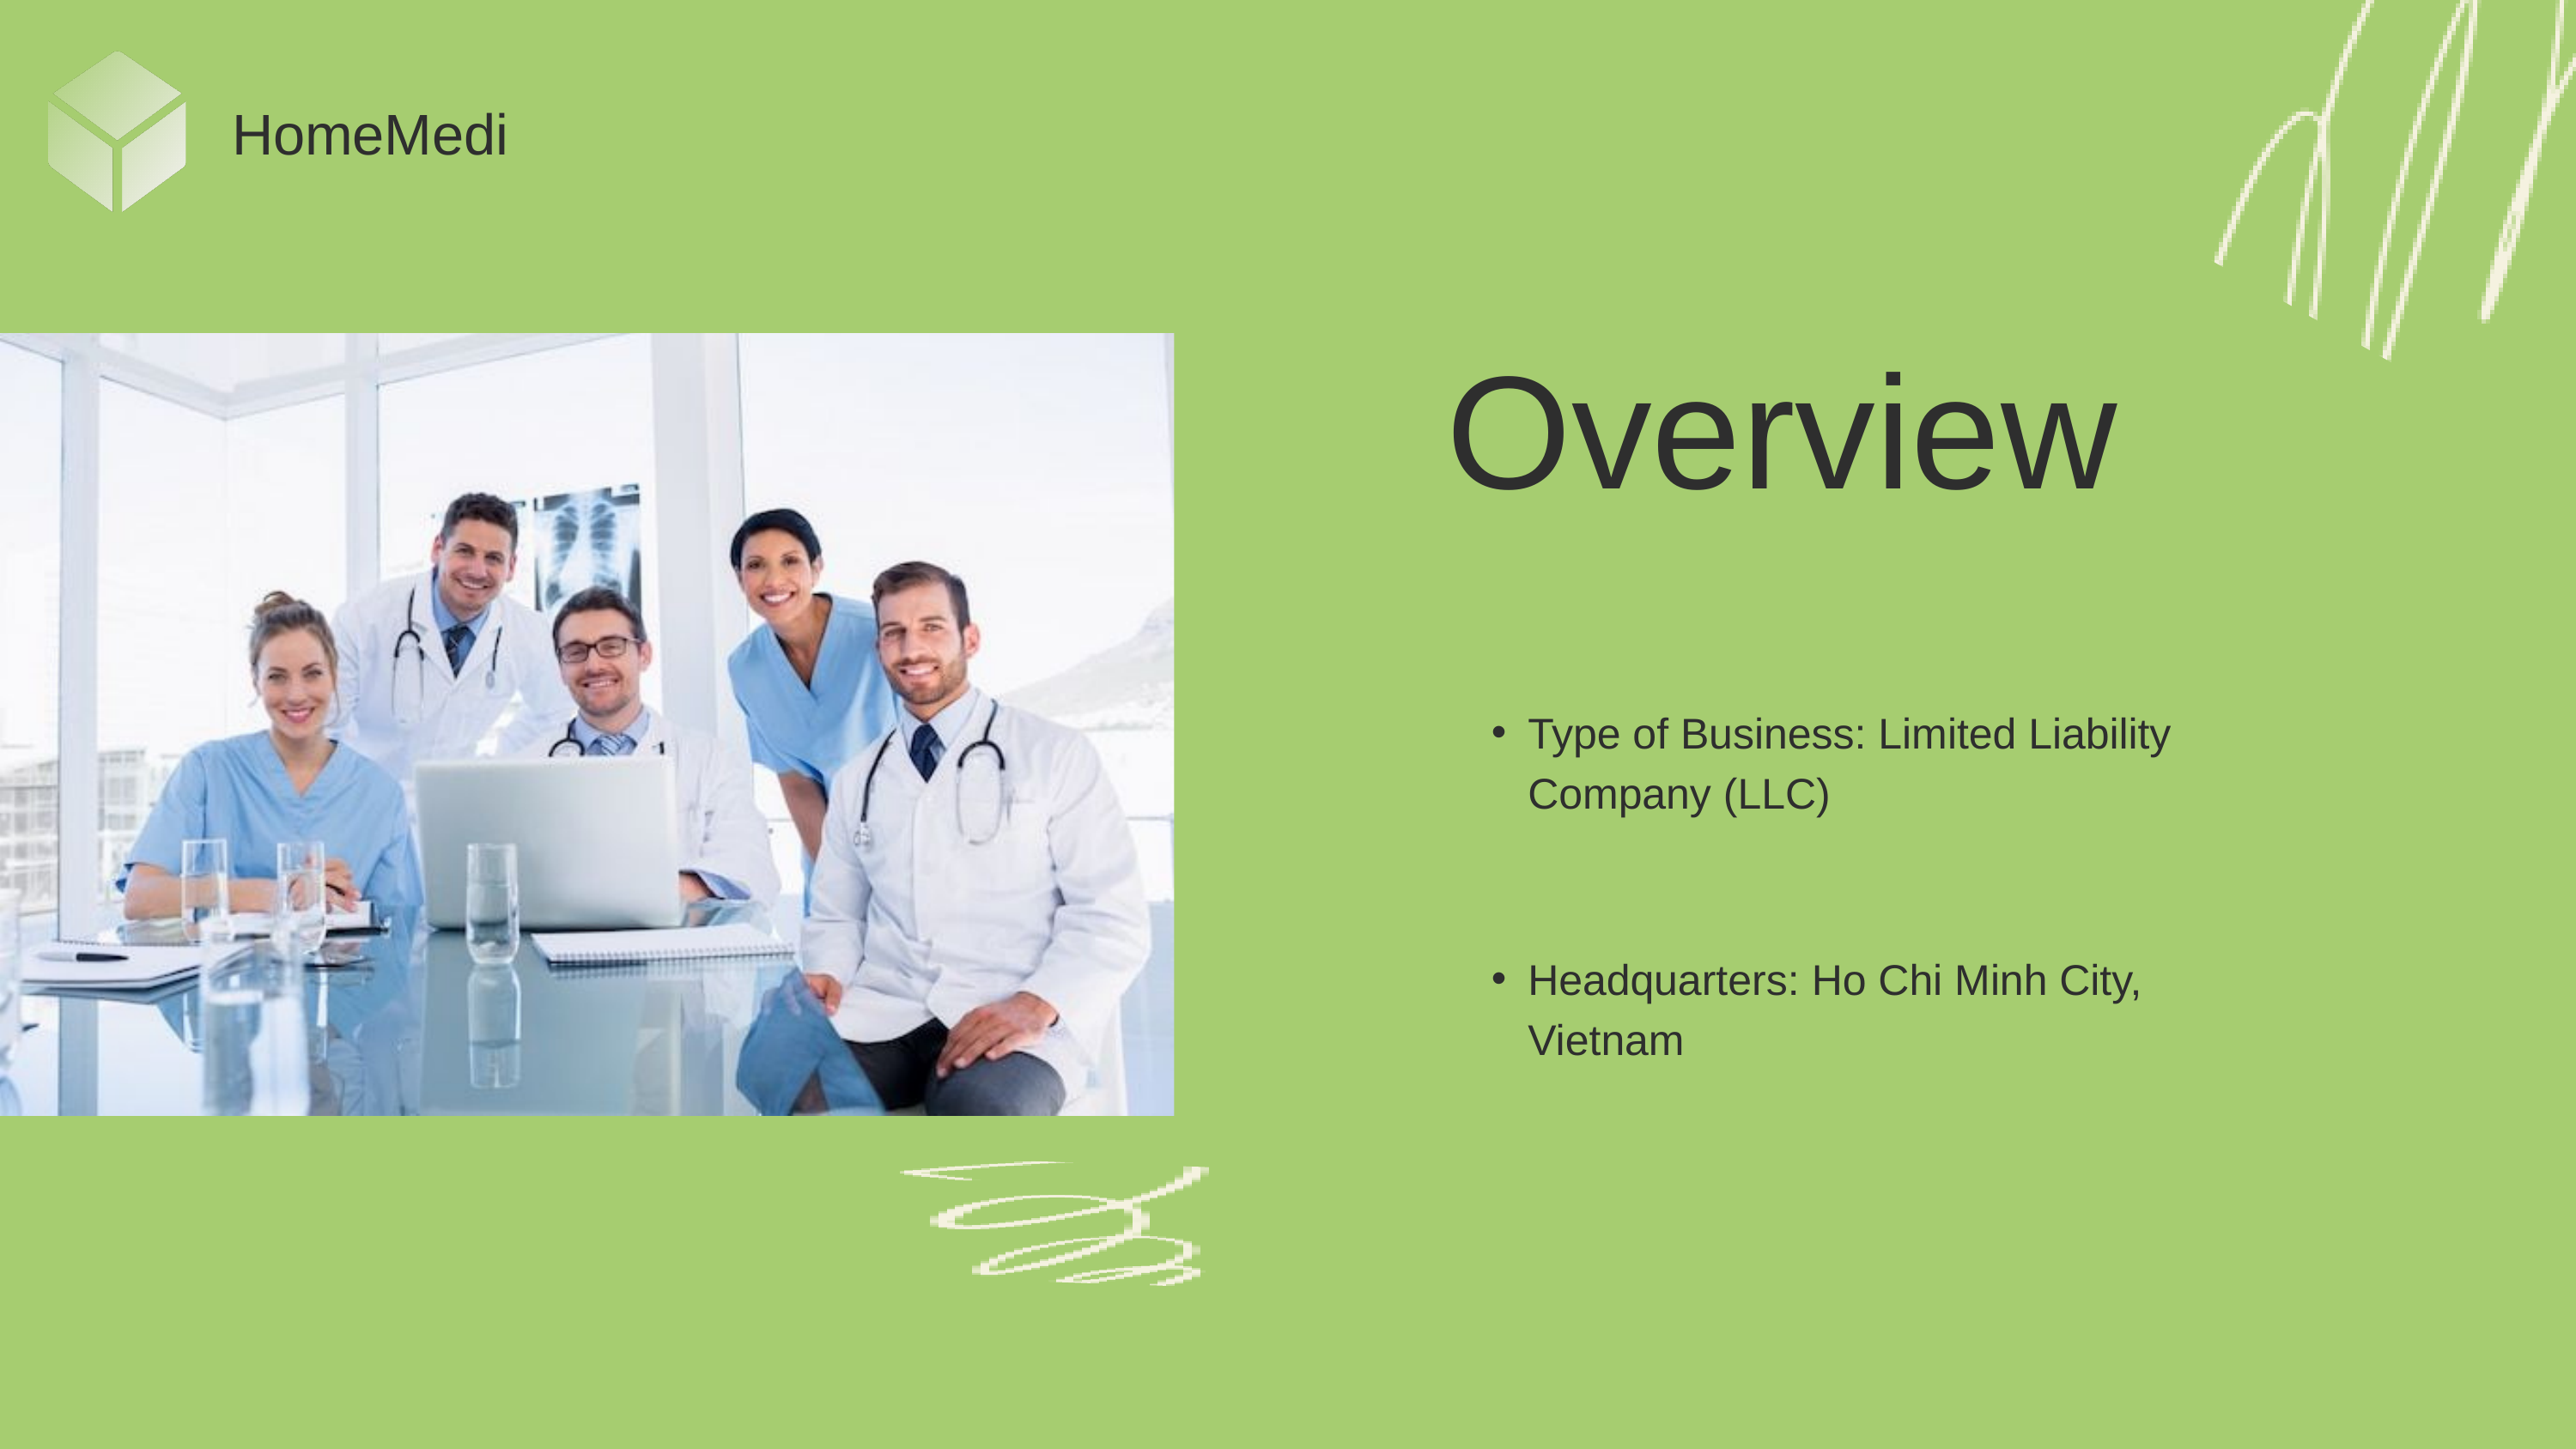

HomeMedi

Overview
Type of Business: Limited Liability Company (LLC)

Headquarters: Ho Chi Minh City, Vietnam